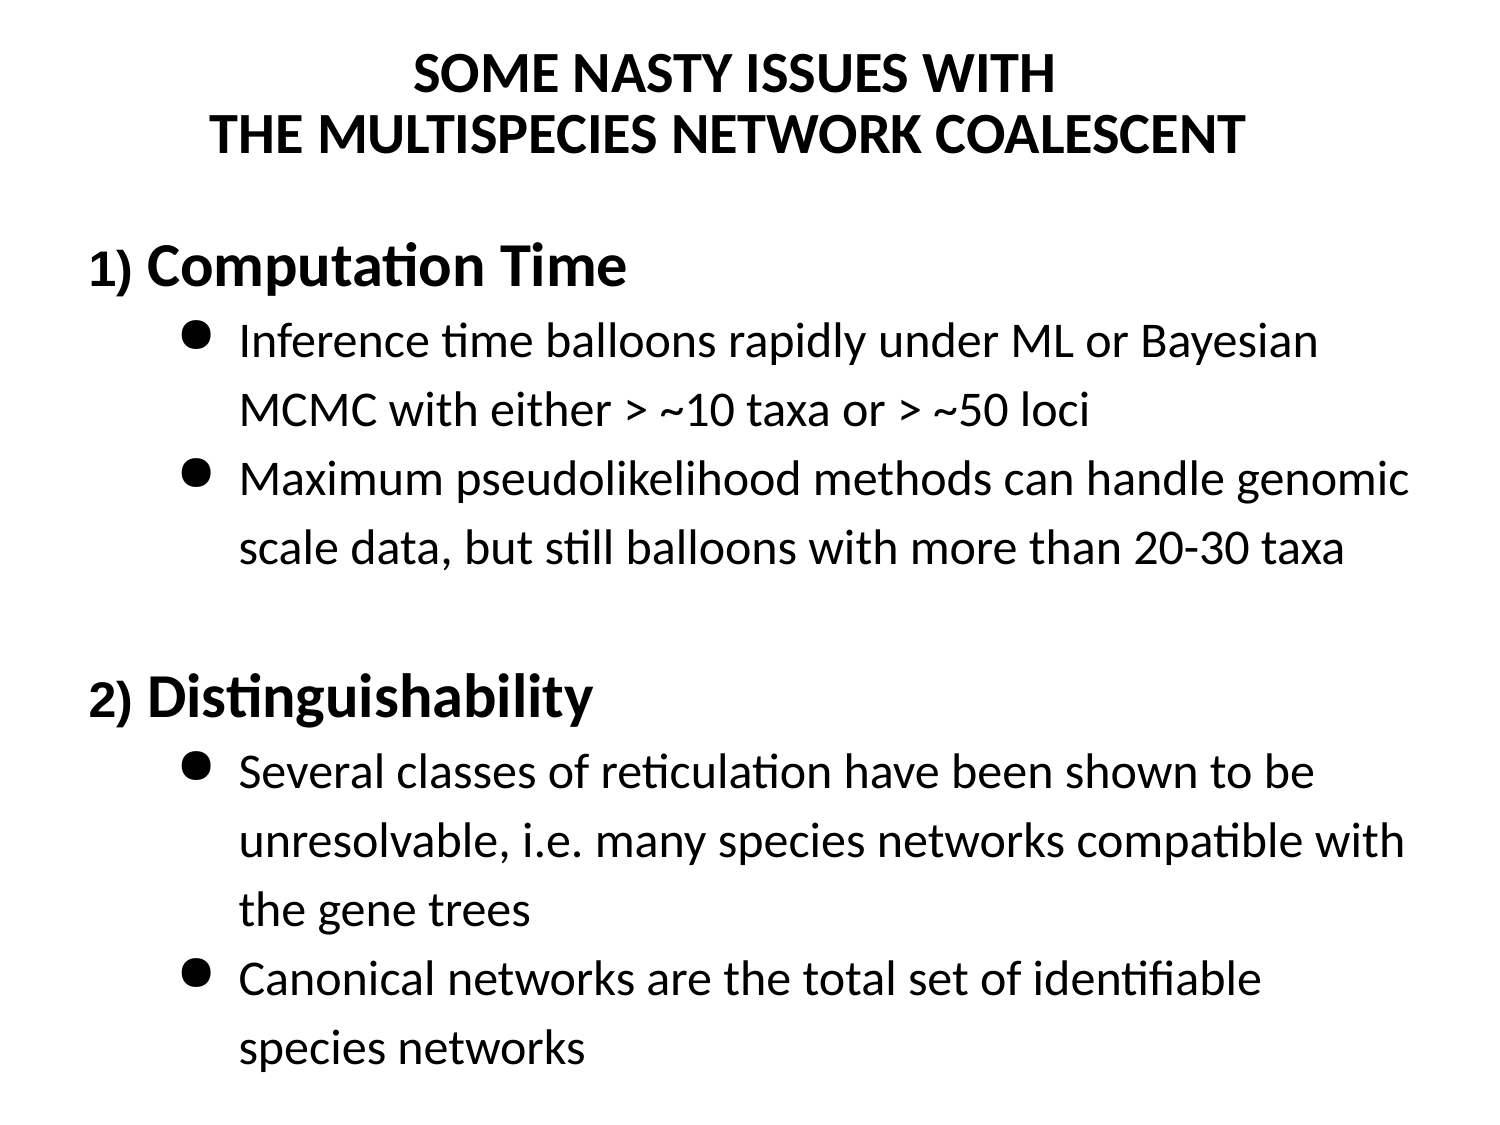

SOME NASTY ISSUES WITH
THE MULTISPECIES NETWORK COALESCENT
1) Computation Time
Inference time balloons rapidly under ML or Bayesian MCMC with either > ~10 taxa or > ~50 loci
Maximum pseudolikelihood methods can handle genomic scale data, but still balloons with more than 20-30 taxa

2) Distinguishability
Several classes of reticulation have been shown to be unresolvable, i.e. many species networks compatible with the gene trees
Canonical networks are the total set of identifiable species networks